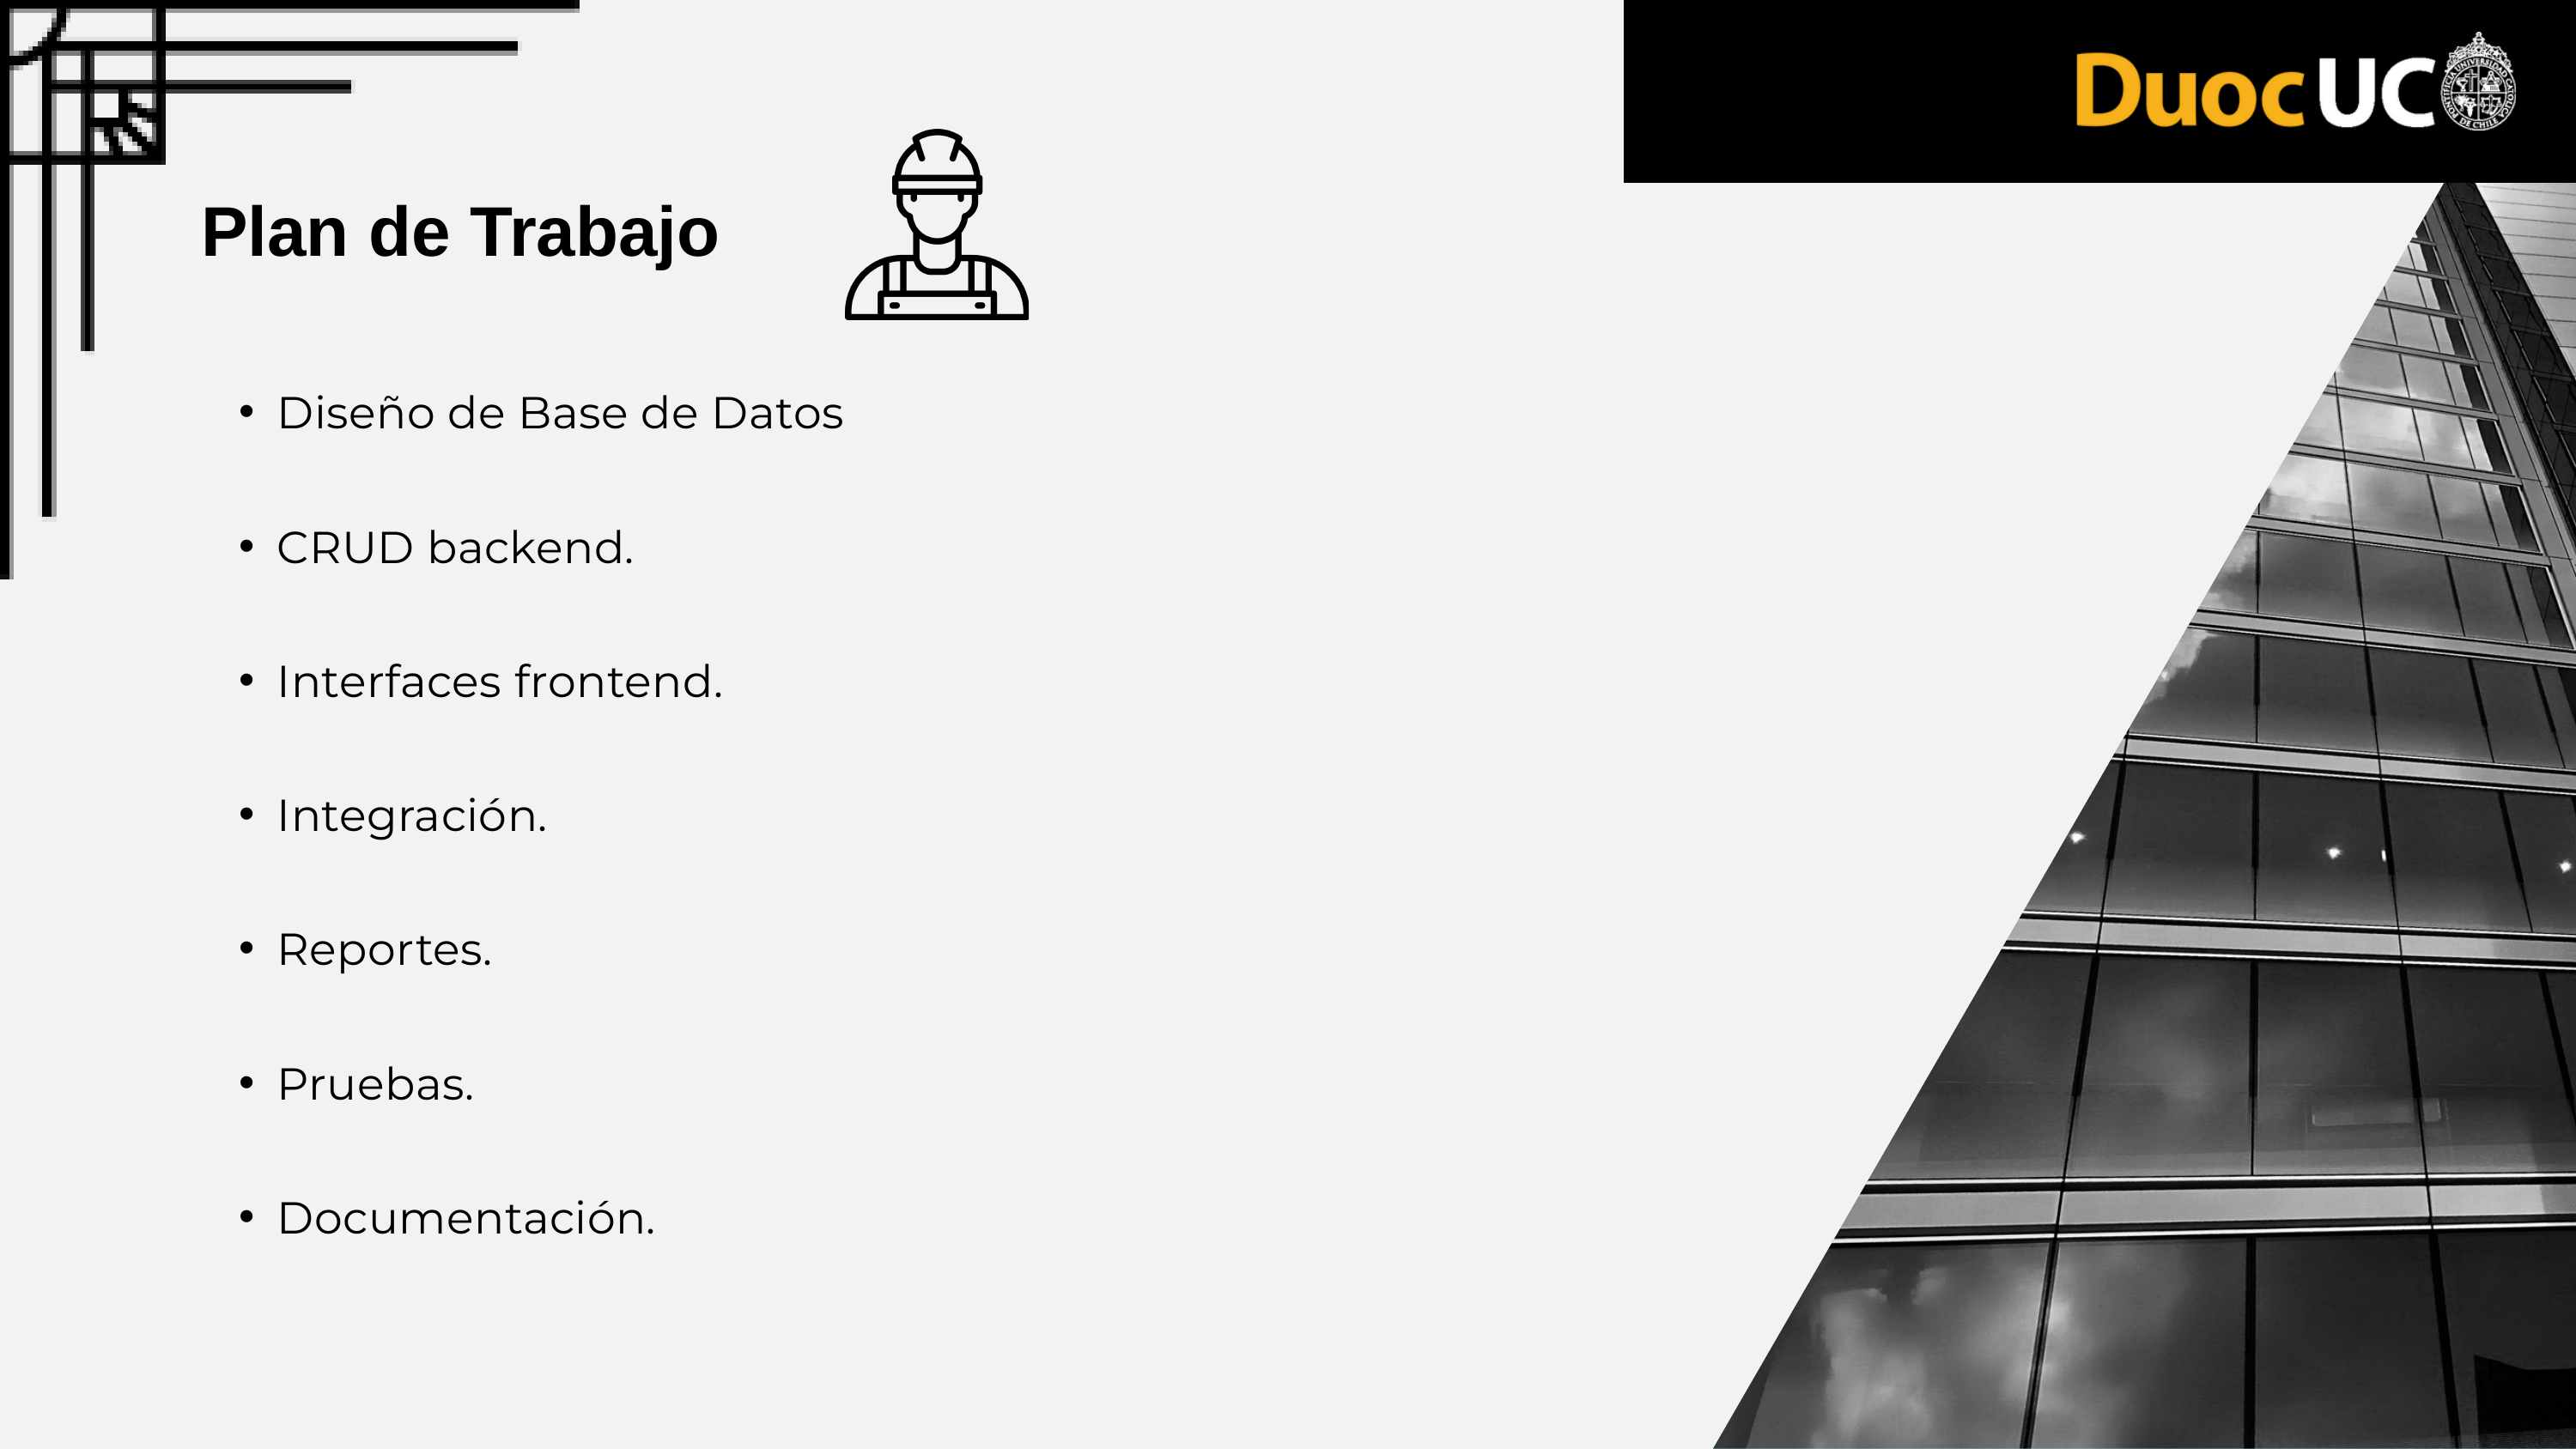

01

Plan de Trabajo
Diseño de Base de Datos

CRUD backend.

Interfaces frontend.

Integración.

Reportes.

Pruebas.

Documentación.